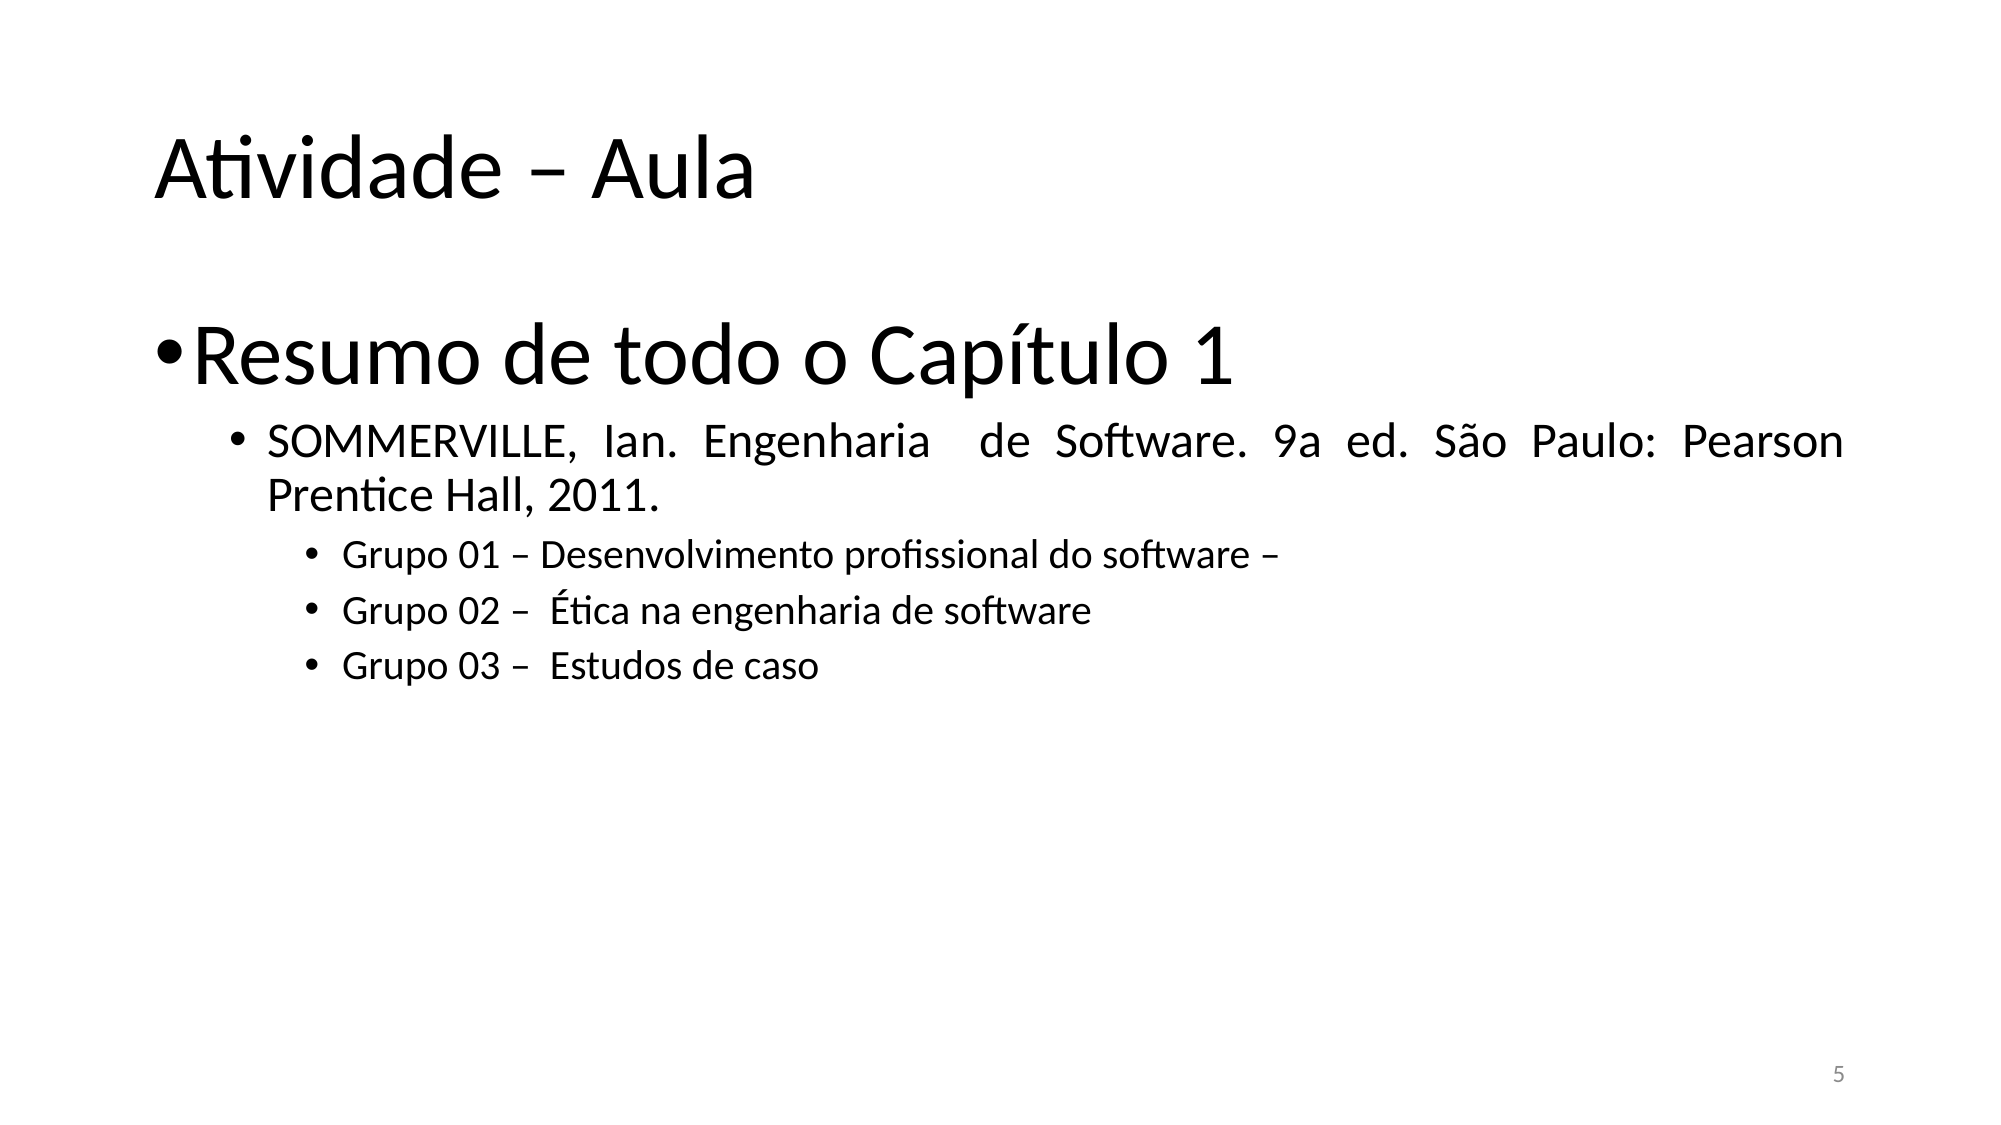

# Atividade – Aula
Resumo de todo o Capítulo 1
SOMMERVILLE, Ian. Engenharia  de Software. 9a ed. São Paulo: Pearson Prentice Hall, 2011.
Grupo 01 – Desenvolvimento profissional do software –
Grupo 02 –  Ética na engenharia de software
Grupo 03 –  Estudos de caso

5